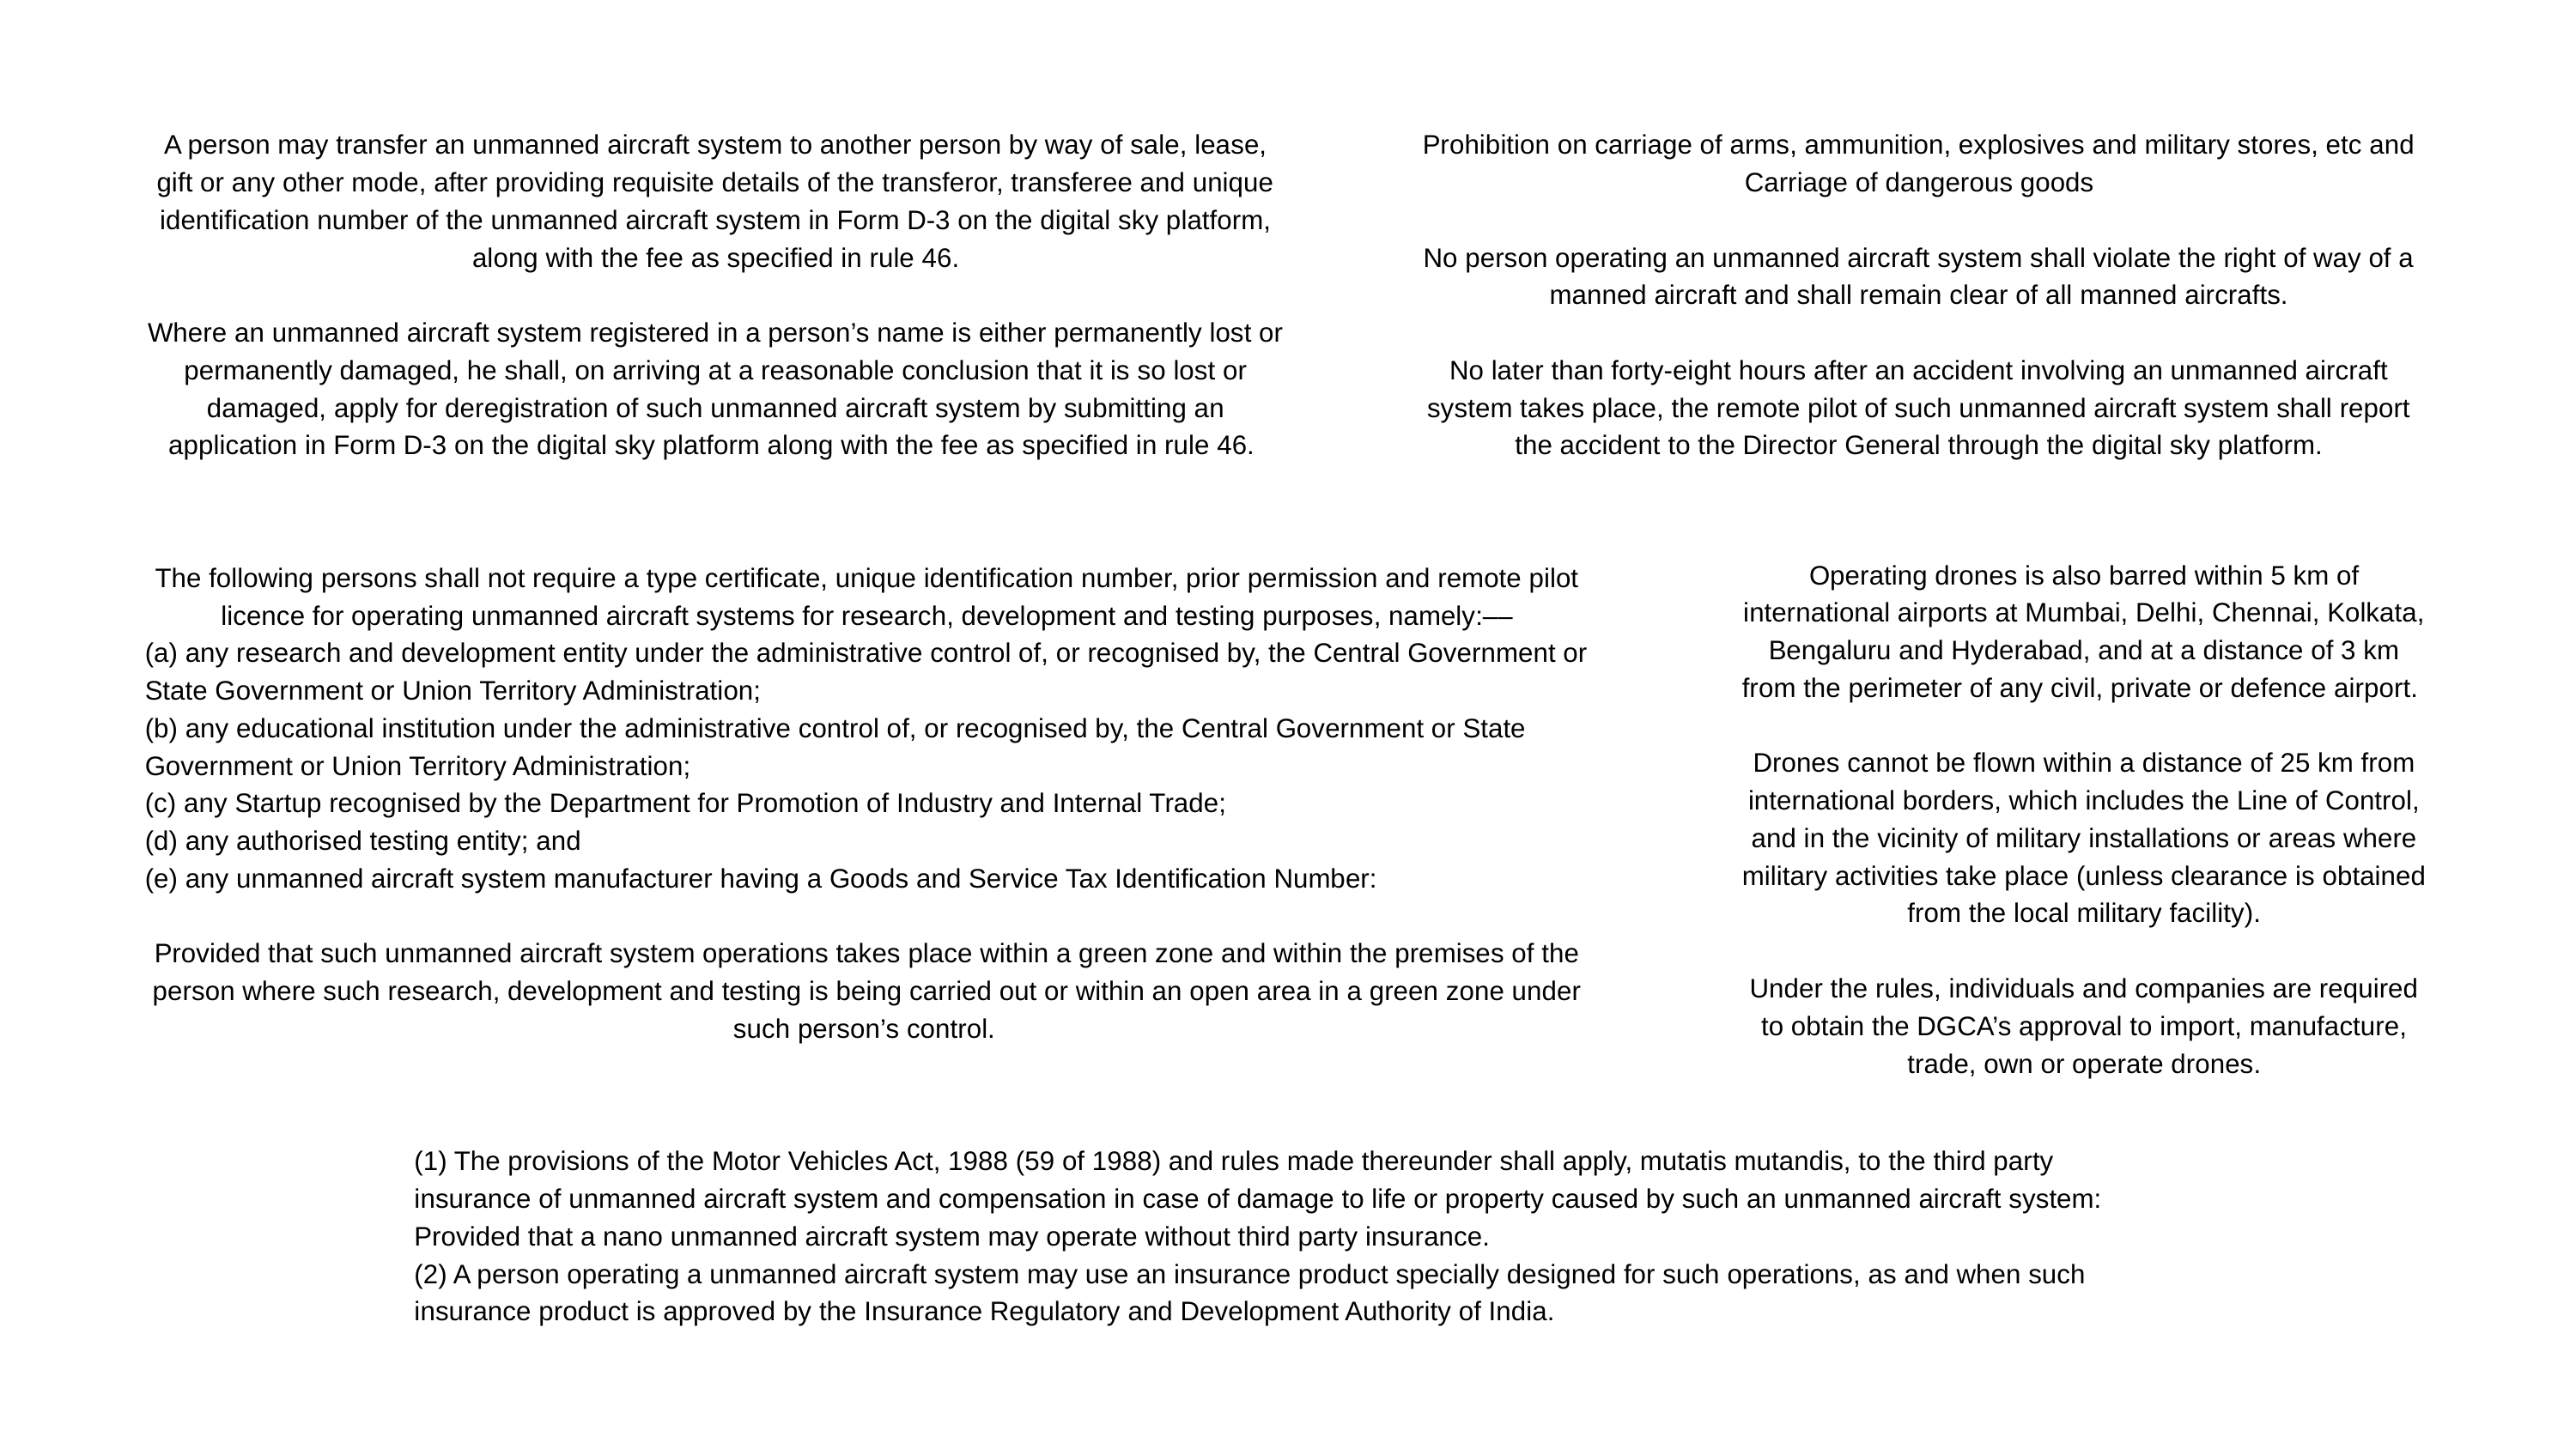

A person may transfer an unmanned aircraft system to another person by way of sale, lease, gift or any other mode, after providing requisite details of the transferor, transferee and unique identification number of the unmanned aircraft system in Form D-3 on the digital sky platform, along with the fee as specified in rule 46.

Where an unmanned aircraft system registered in a person’s name is either permanently lost or permanently damaged, he shall, on arriving at a reasonable conclusion that it is so lost or damaged, apply for deregistration of such unmanned aircraft system by submitting an application in Form D-3 on the digital sky platform along with the fee as specified in rule 46.
Prohibition on carriage of arms, ammunition, explosives and military stores, etc and Carriage of dangerous goods

No person operating an unmanned aircraft system shall violate the right of way of a manned aircraft and shall remain clear of all manned aircrafts.

No later than forty-eight hours after an accident involving an unmanned aircraft system takes place, the remote pilot of such unmanned aircraft system shall report the accident to the Director General through the digital sky platform.
Operating drones is also barred within 5 km of international airports at Mumbai, Delhi, Chennai, Kolkata, Bengaluru and Hyderabad, and at a distance of 3 km from the perimeter of any civil, private or defence airport.

Drones cannot be flown within a distance of 25 km from international borders, which includes the Line of Control, and in the vicinity of military installations or areas where military activities take place (unless clearance is obtained from the local military facility).

Under the rules, individuals and companies are required to obtain the DGCA’s approval to import, manufacture, trade, own or operate drones.
The following persons shall not require a type certificate, unique identification number, prior permission and remote pilot licence for operating unmanned aircraft systems for research, development and testing purposes, namely:––
(a) any research and development entity under the administrative control of, or recognised by, the Central Government or State Government or Union Territory Administration;
(b) any educational institution under the administrative control of, or recognised by, the Central Government or State Government or Union Territory Administration;
(c) any Startup recognised by the Department for Promotion of Industry and Internal Trade;
(d) any authorised testing entity; and
(e) any unmanned aircraft system manufacturer having a Goods and Service Tax Identification Number:

Provided that such unmanned aircraft system operations takes place within a green zone and within the premises of the person where such research, development and testing is being carried out or within an open area in a green zone under such person’s control.
(1) The provisions of the Motor Vehicles Act, 1988 (59 of 1988) and rules made thereunder shall apply, mutatis mutandis, to the third party insurance of unmanned aircraft system and compensation in case of damage to life or property caused by such an unmanned aircraft system: Provided that a nano unmanned aircraft system may operate without third party insurance.
(2) A person operating a unmanned aircraft system may use an insurance product specially designed for such operations, as and when such insurance product is approved by the Insurance Regulatory and Development Authority of India.